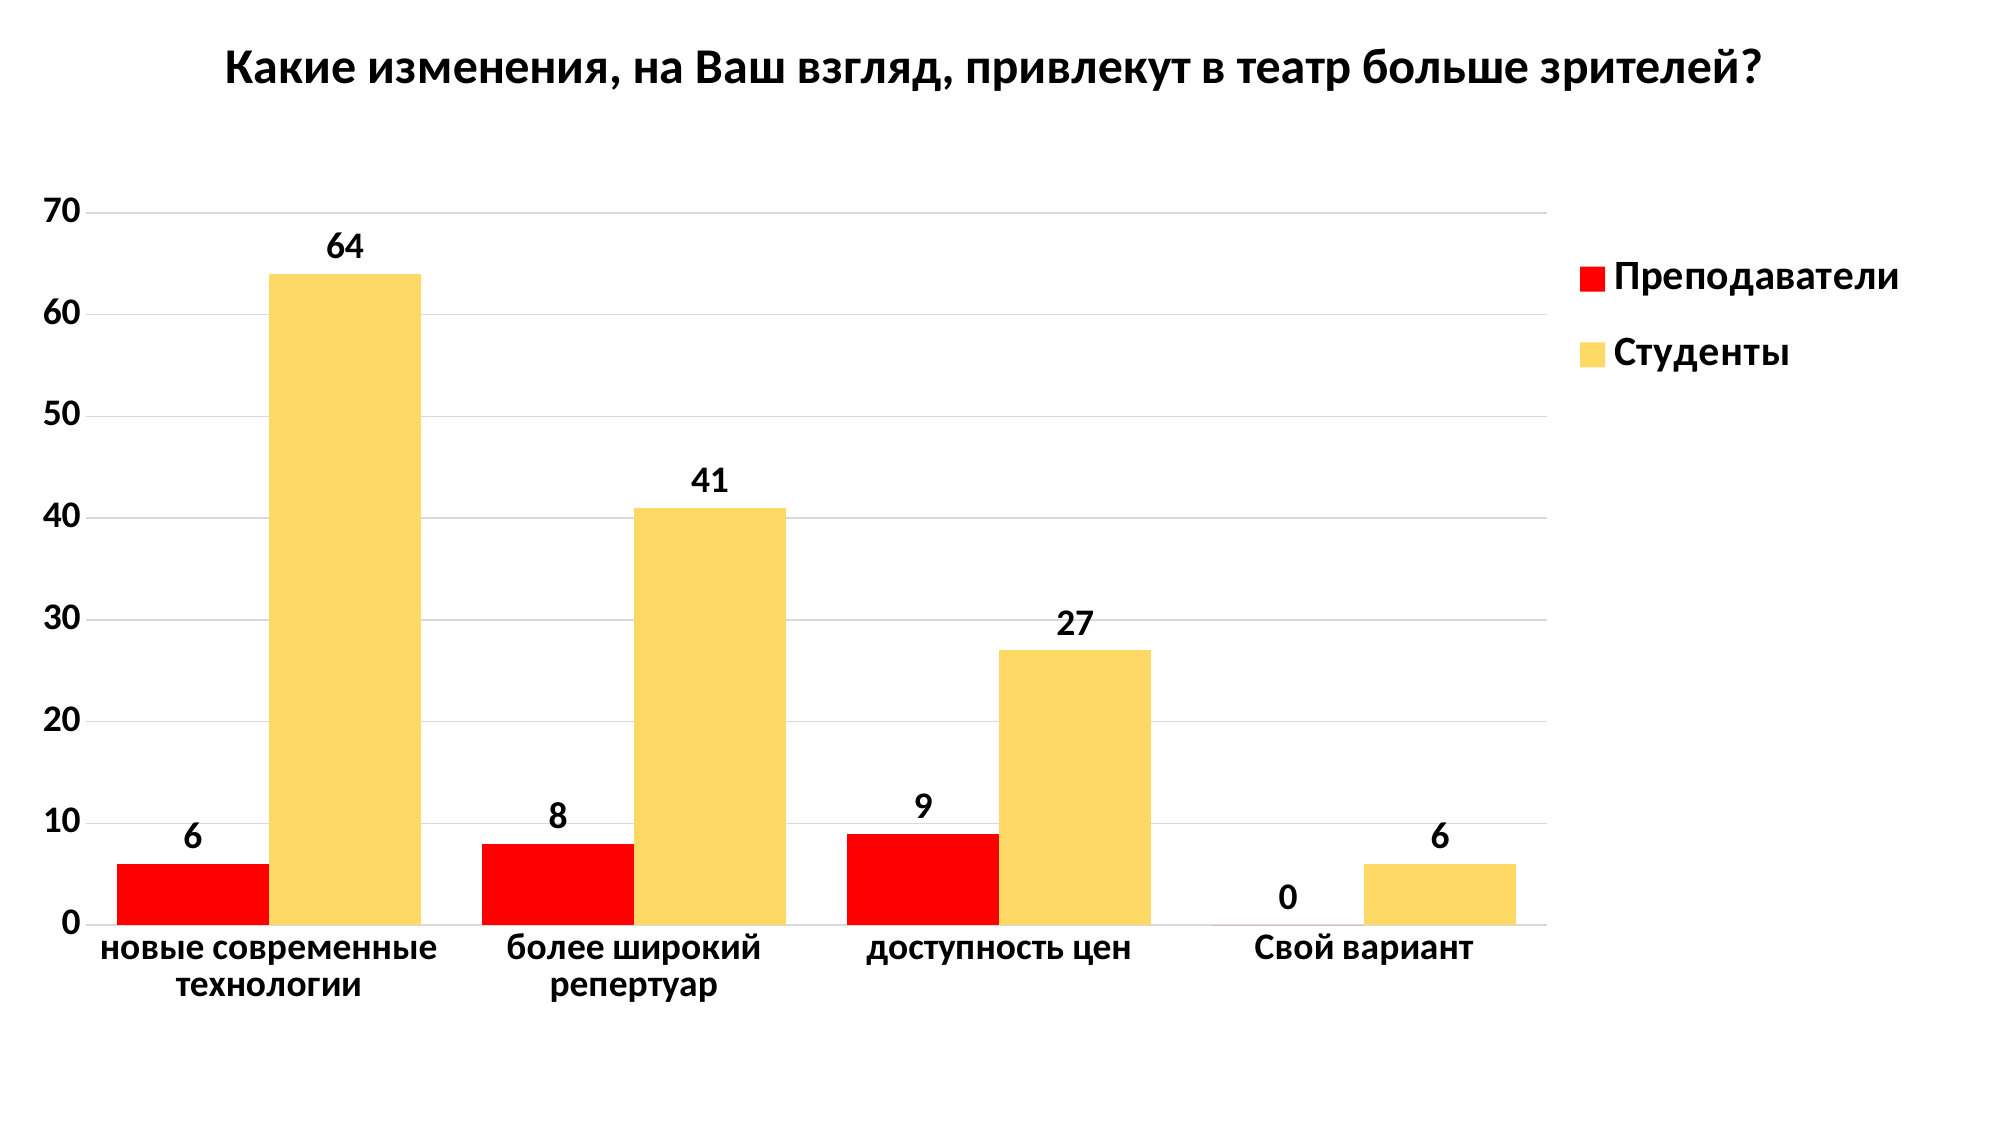

### Chart: Какие изменения, на Ваш взгляд, привлекут в театр больше зрителей?

| Category | Преподаватели | Студенты |
|---|---|---|
| новые современные технологии | 6.0 | 64.0 |
| более широкий репертуар | 8.0 | 41.0 |
| доступность цен | 9.0 | 27.0 |
| Свой вариант | 0.0 | 6.0 |